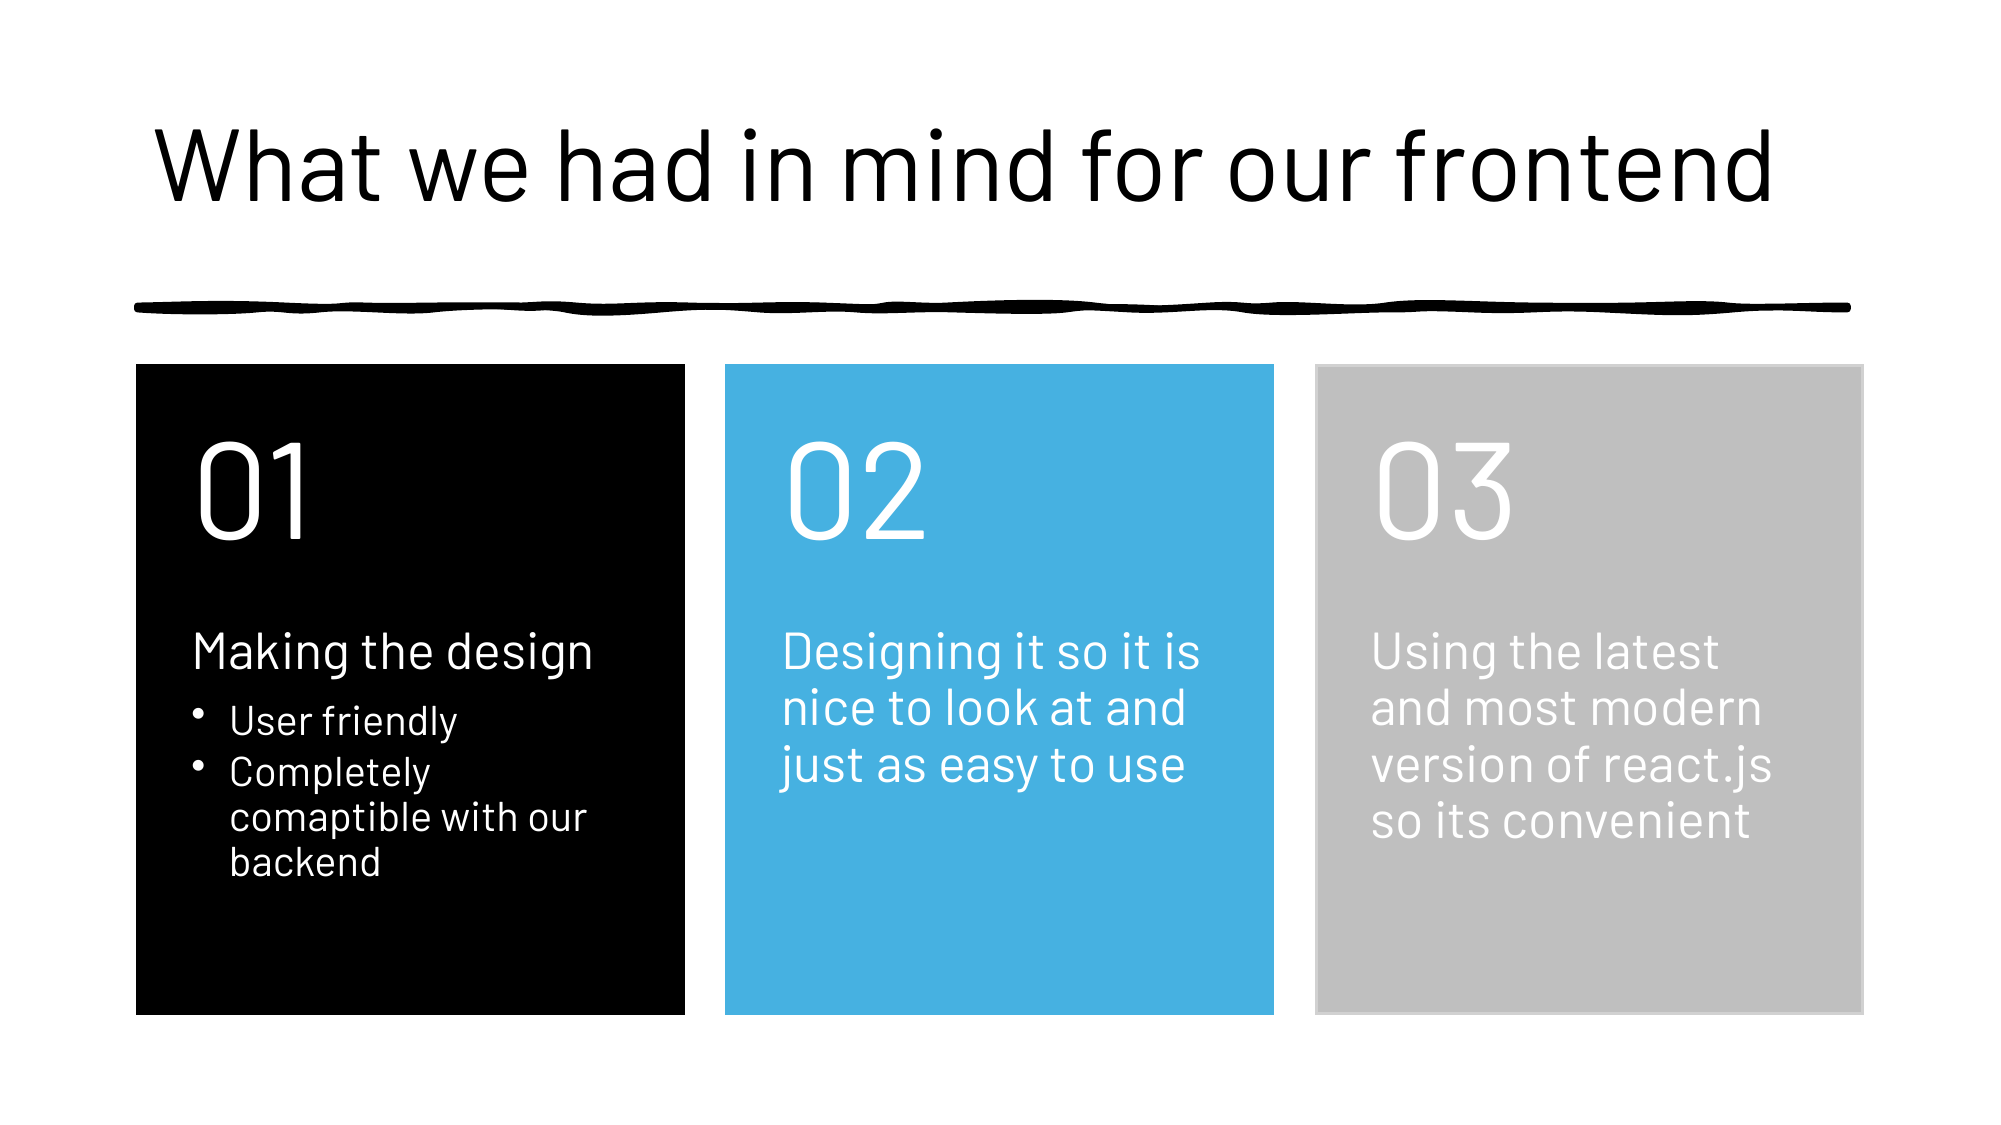

# What we had in mind for our frontend

Making the design
User friendly
Completely comaptible with our backend
01
Designing it so it is nice to look at and just as easy to use
02
Using the latest and most modern version of react.js so its convenient
03